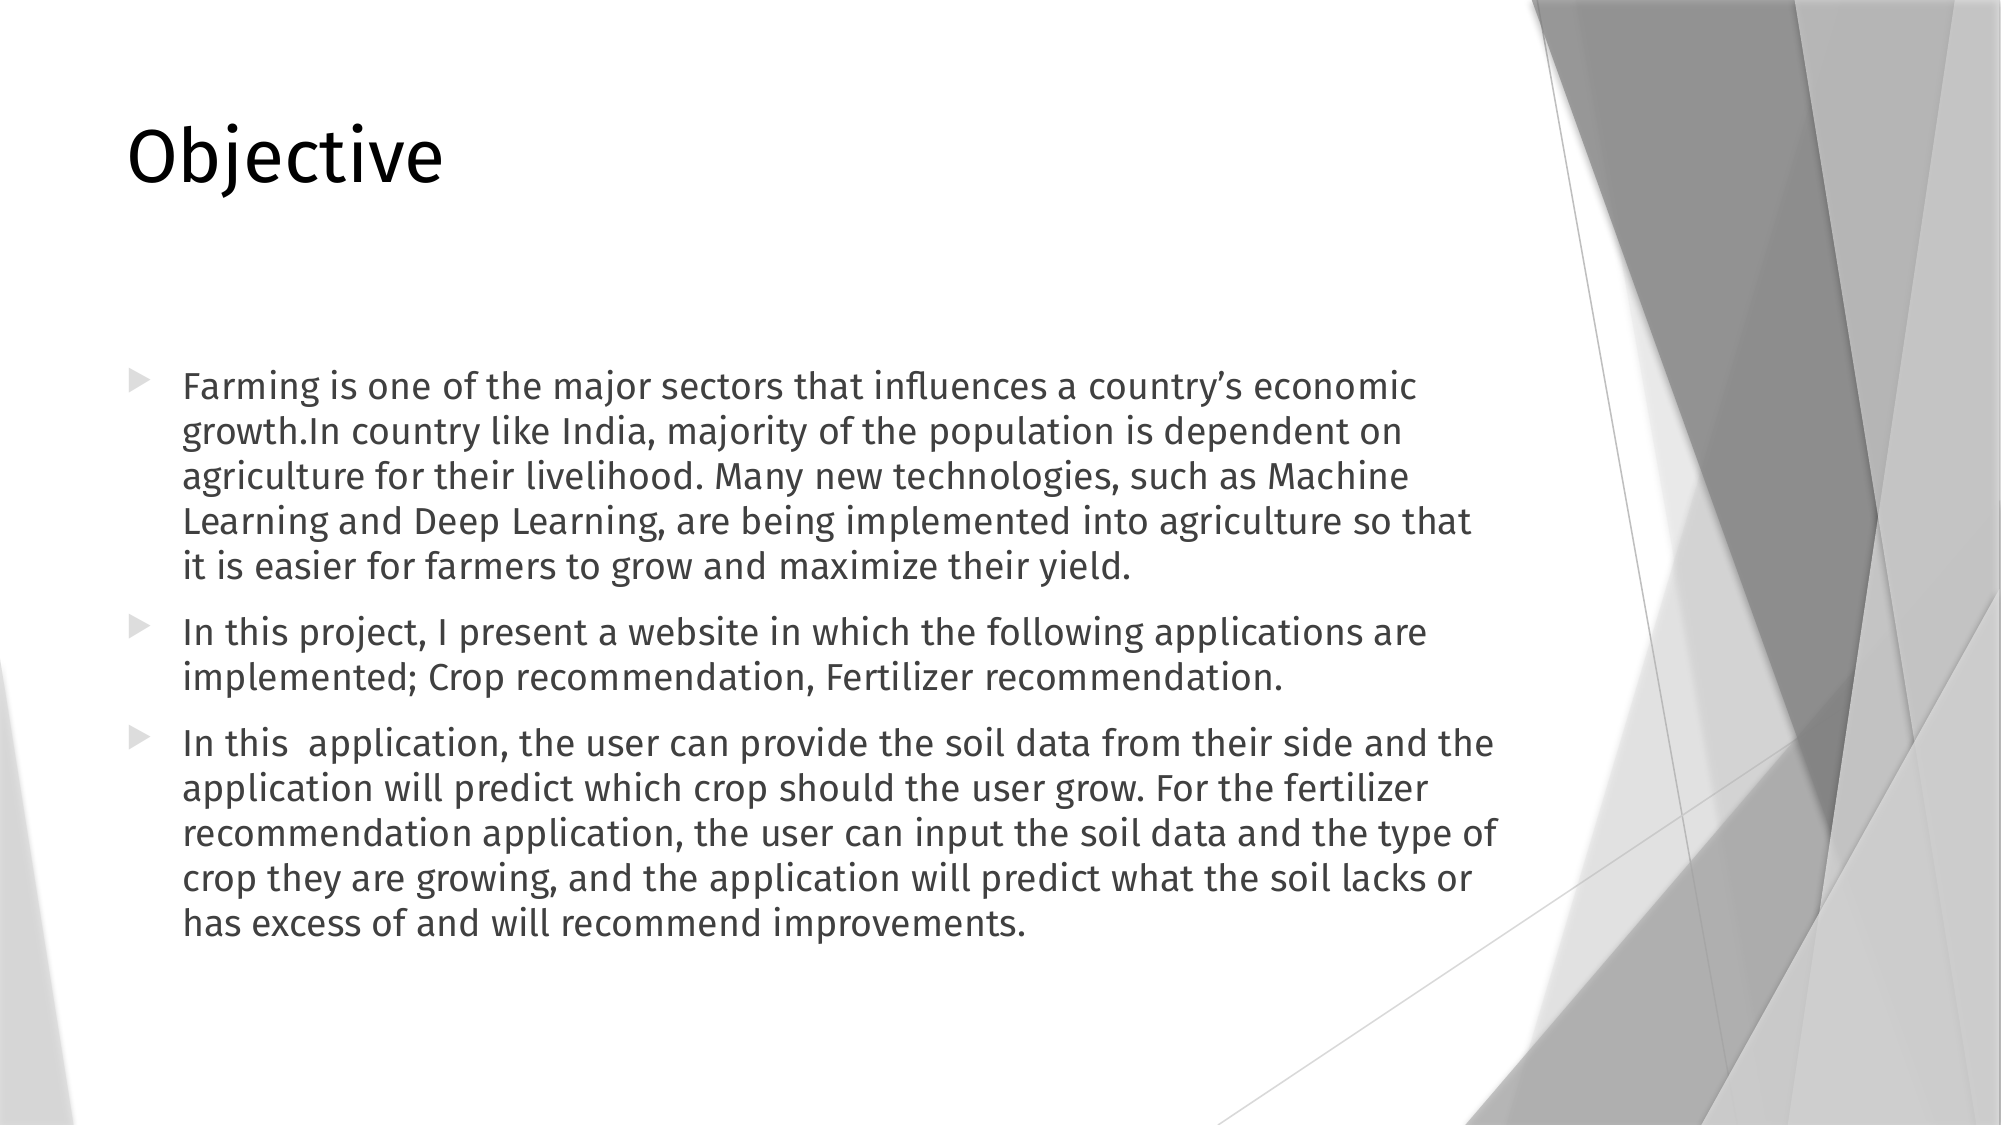

# Objective
Farming is one of the major sectors that influences a country’s economic growth.In country like India, majority of the population is dependent on agriculture for their livelihood. Many new technologies, such as Machine Learning and Deep Learning, are being implemented into agriculture so that it is easier for farmers to grow and maximize their yield.
In this project, I present a website in which the following applications are implemented; Crop recommendation, Fertilizer recommendation.
In this  application, the user can provide the soil data from their side and the application will predict which crop should the user grow. For the fertilizer recommendation application, the user can input the soil data and the type of crop they are growing, and the application will predict what the soil lacks or has excess of and will recommend improvements.